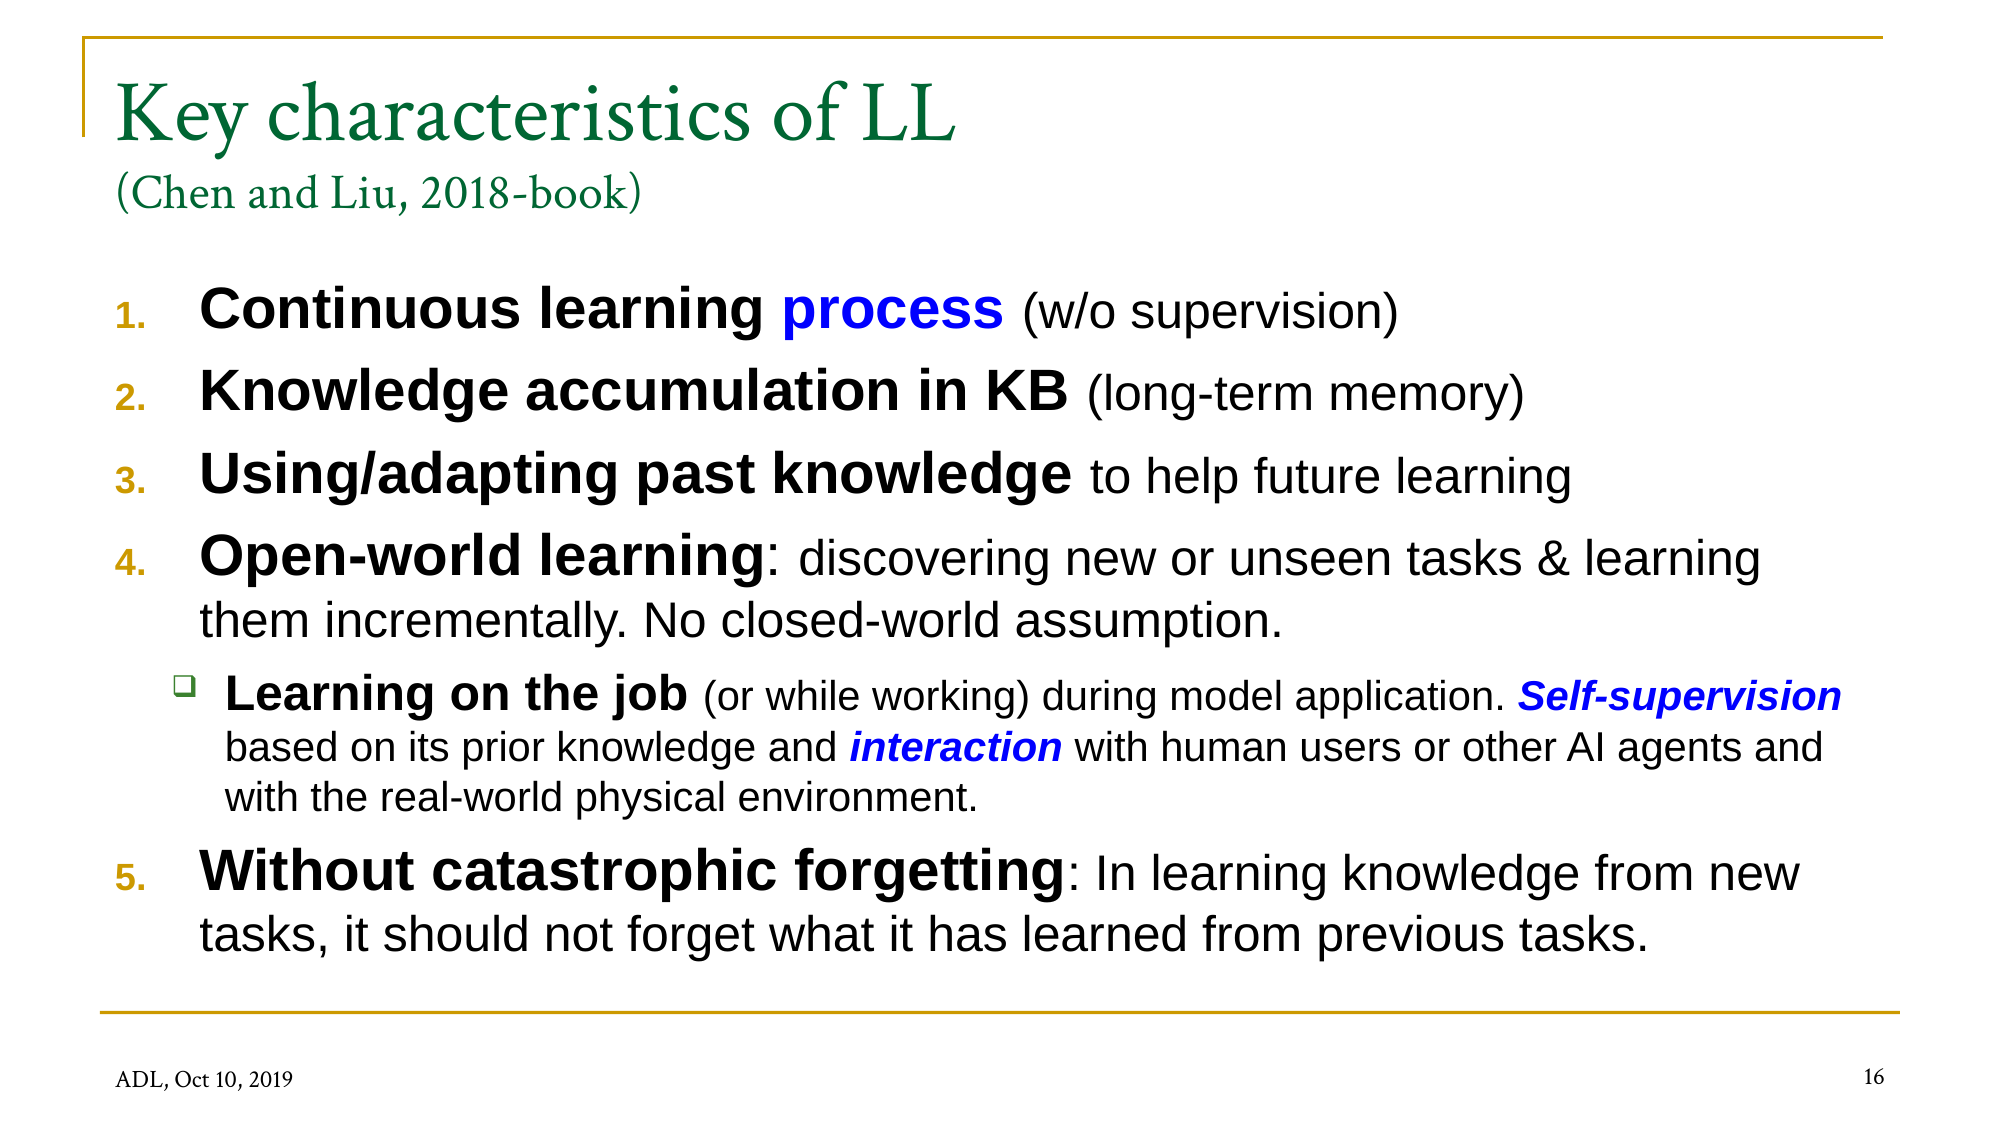

# Key characteristics of LL (Chen and Liu, 2018-book)
Continuous learning process (w/o supervision)
Knowledge accumulation in KB (long-term memory)
Using/adapting past knowledge to help future learning
Open-world learning: discovering new or unseen tasks & learning them incrementally. No closed-world assumption.
Learning on the job (or while working) during model application. Self-supervision based on its prior knowledge and interaction with human users or other AI agents and with the real-world physical environment.
Without catastrophic forgetting: In learning knowledge from new tasks, it should not forget what it has learned from previous tasks.
16
ADL, Oct 10, 2019